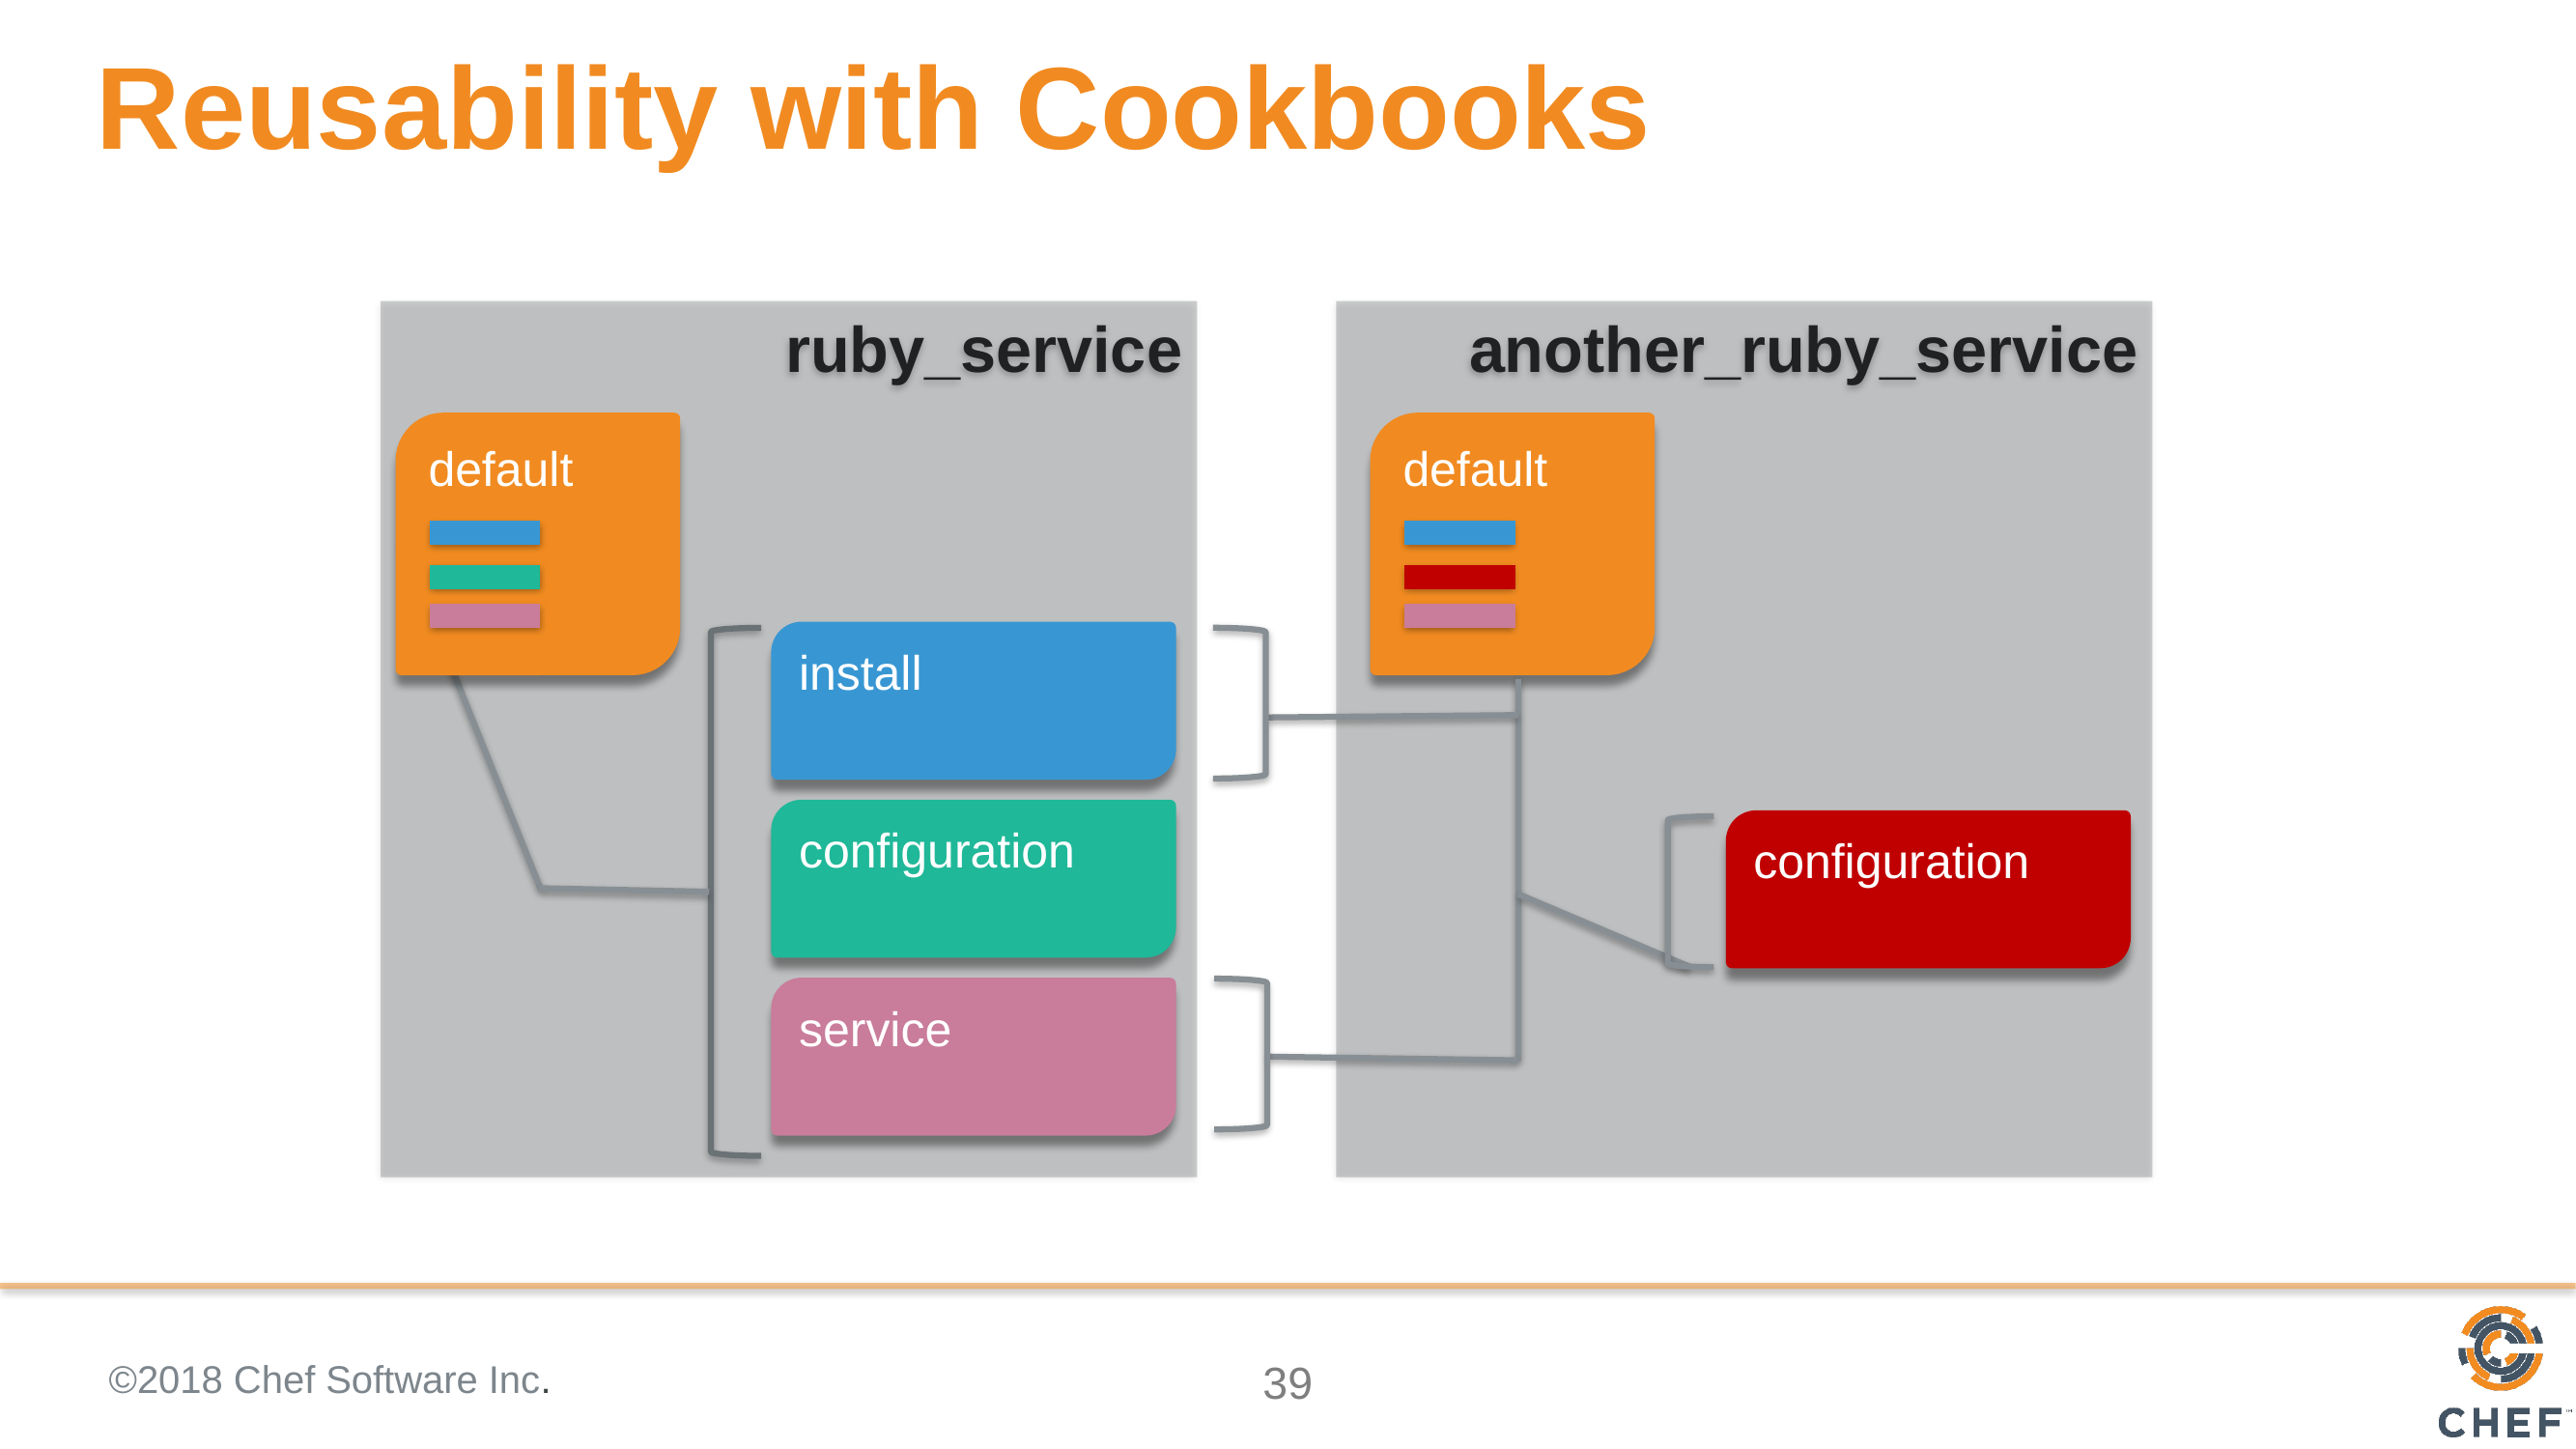

# Reusability with Cookbooks
ruby_service
another_ruby_service
default
default

install
configuration

configuration

service